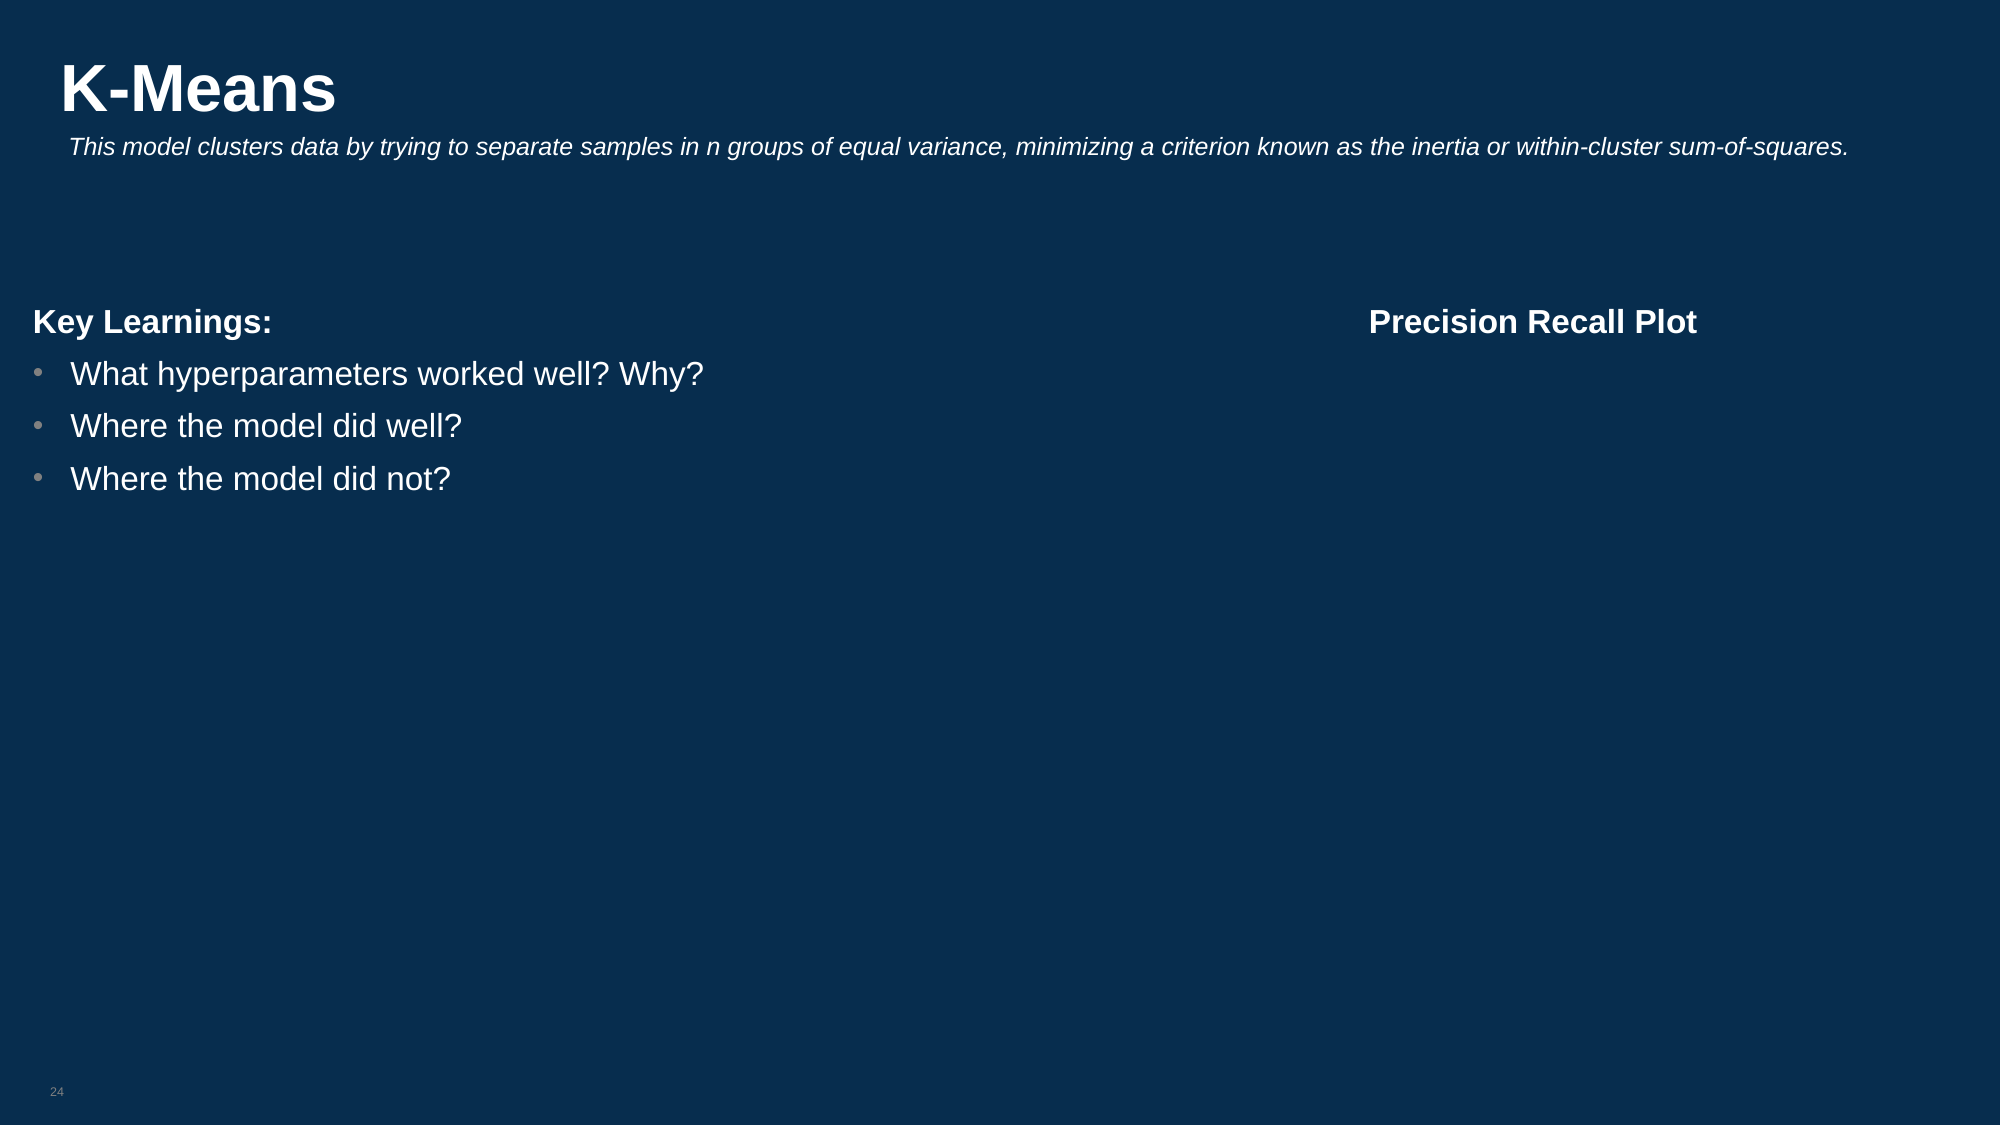

# K-Means
This model clusters data by trying to separate samples in n groups of equal variance, minimizing a criterion known as the inertia or within-cluster sum-of-squares.
Key Learnings:
What hyperparameters worked well? Why?
Where the model did well?
Where the model did not?
Precision Recall Plot
24